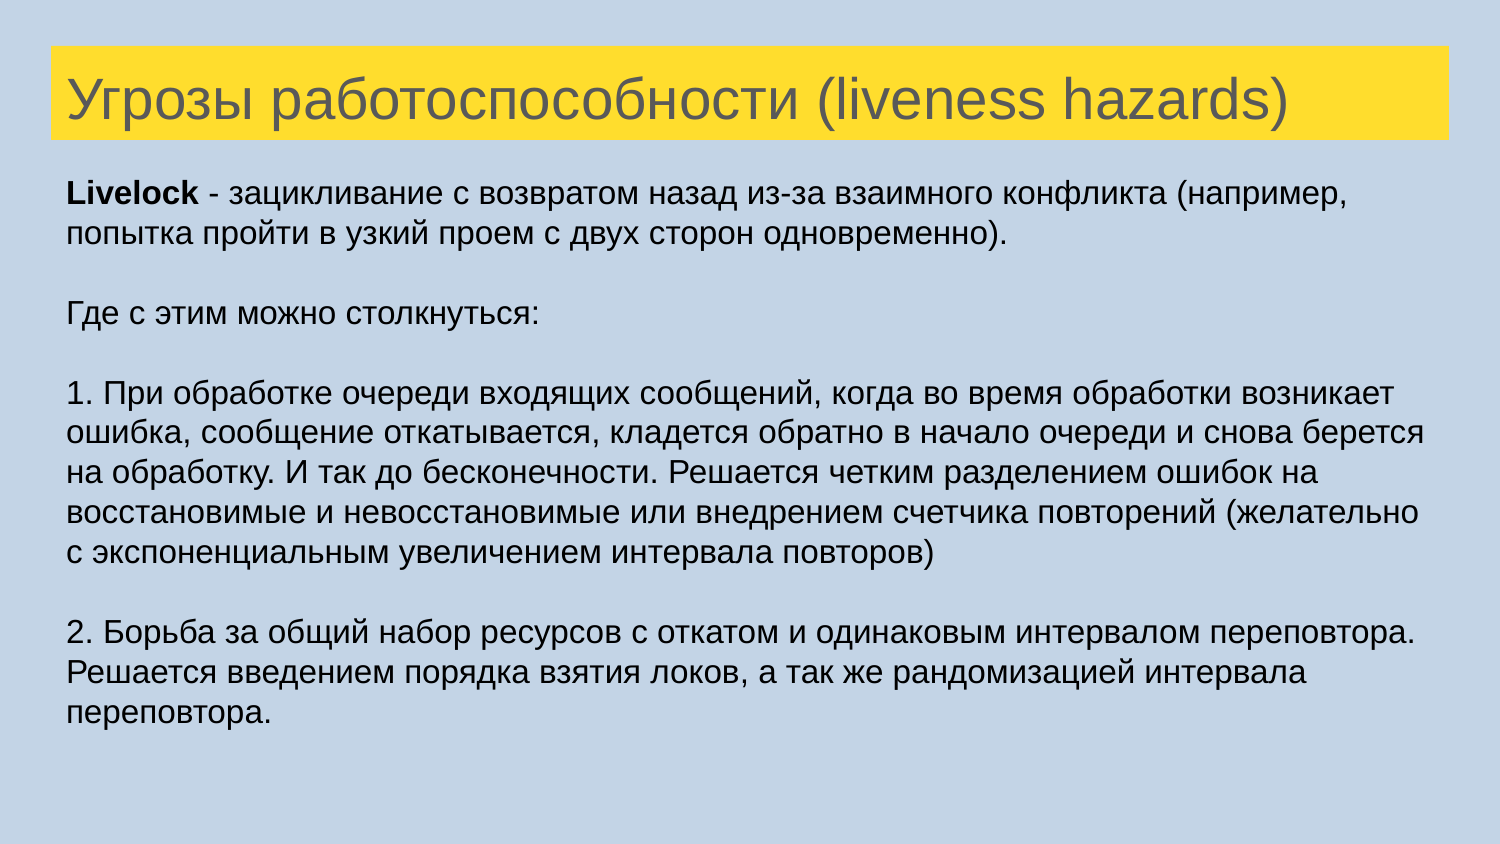

# Угрозы работоспособности (liveness hazards)
Livelock - зацикливание с возвратом назад из-за взаимного конфликта (например, попытка пройти в узкий проем с двух сторон одновременно).

Где с этим можно столкнуться:

1. При обработке очереди входящих сообщений, когда во время обработки возникает ошибка, сообщение откатывается, кладется обратно в начало очереди и снова берется на обработку. И так до бесконечности. Решается четким разделением ошибок на восстановимые и невосстановимые или внедрением счетчика повторений (желательно с экспоненциальным увеличением интервала повторов)

2. Борьба за общий набор ресурсов с откатом и одинаковым интервалом переповтора. Решается введением порядка взятия локов, а так же рандомизацией интервала переповтора.